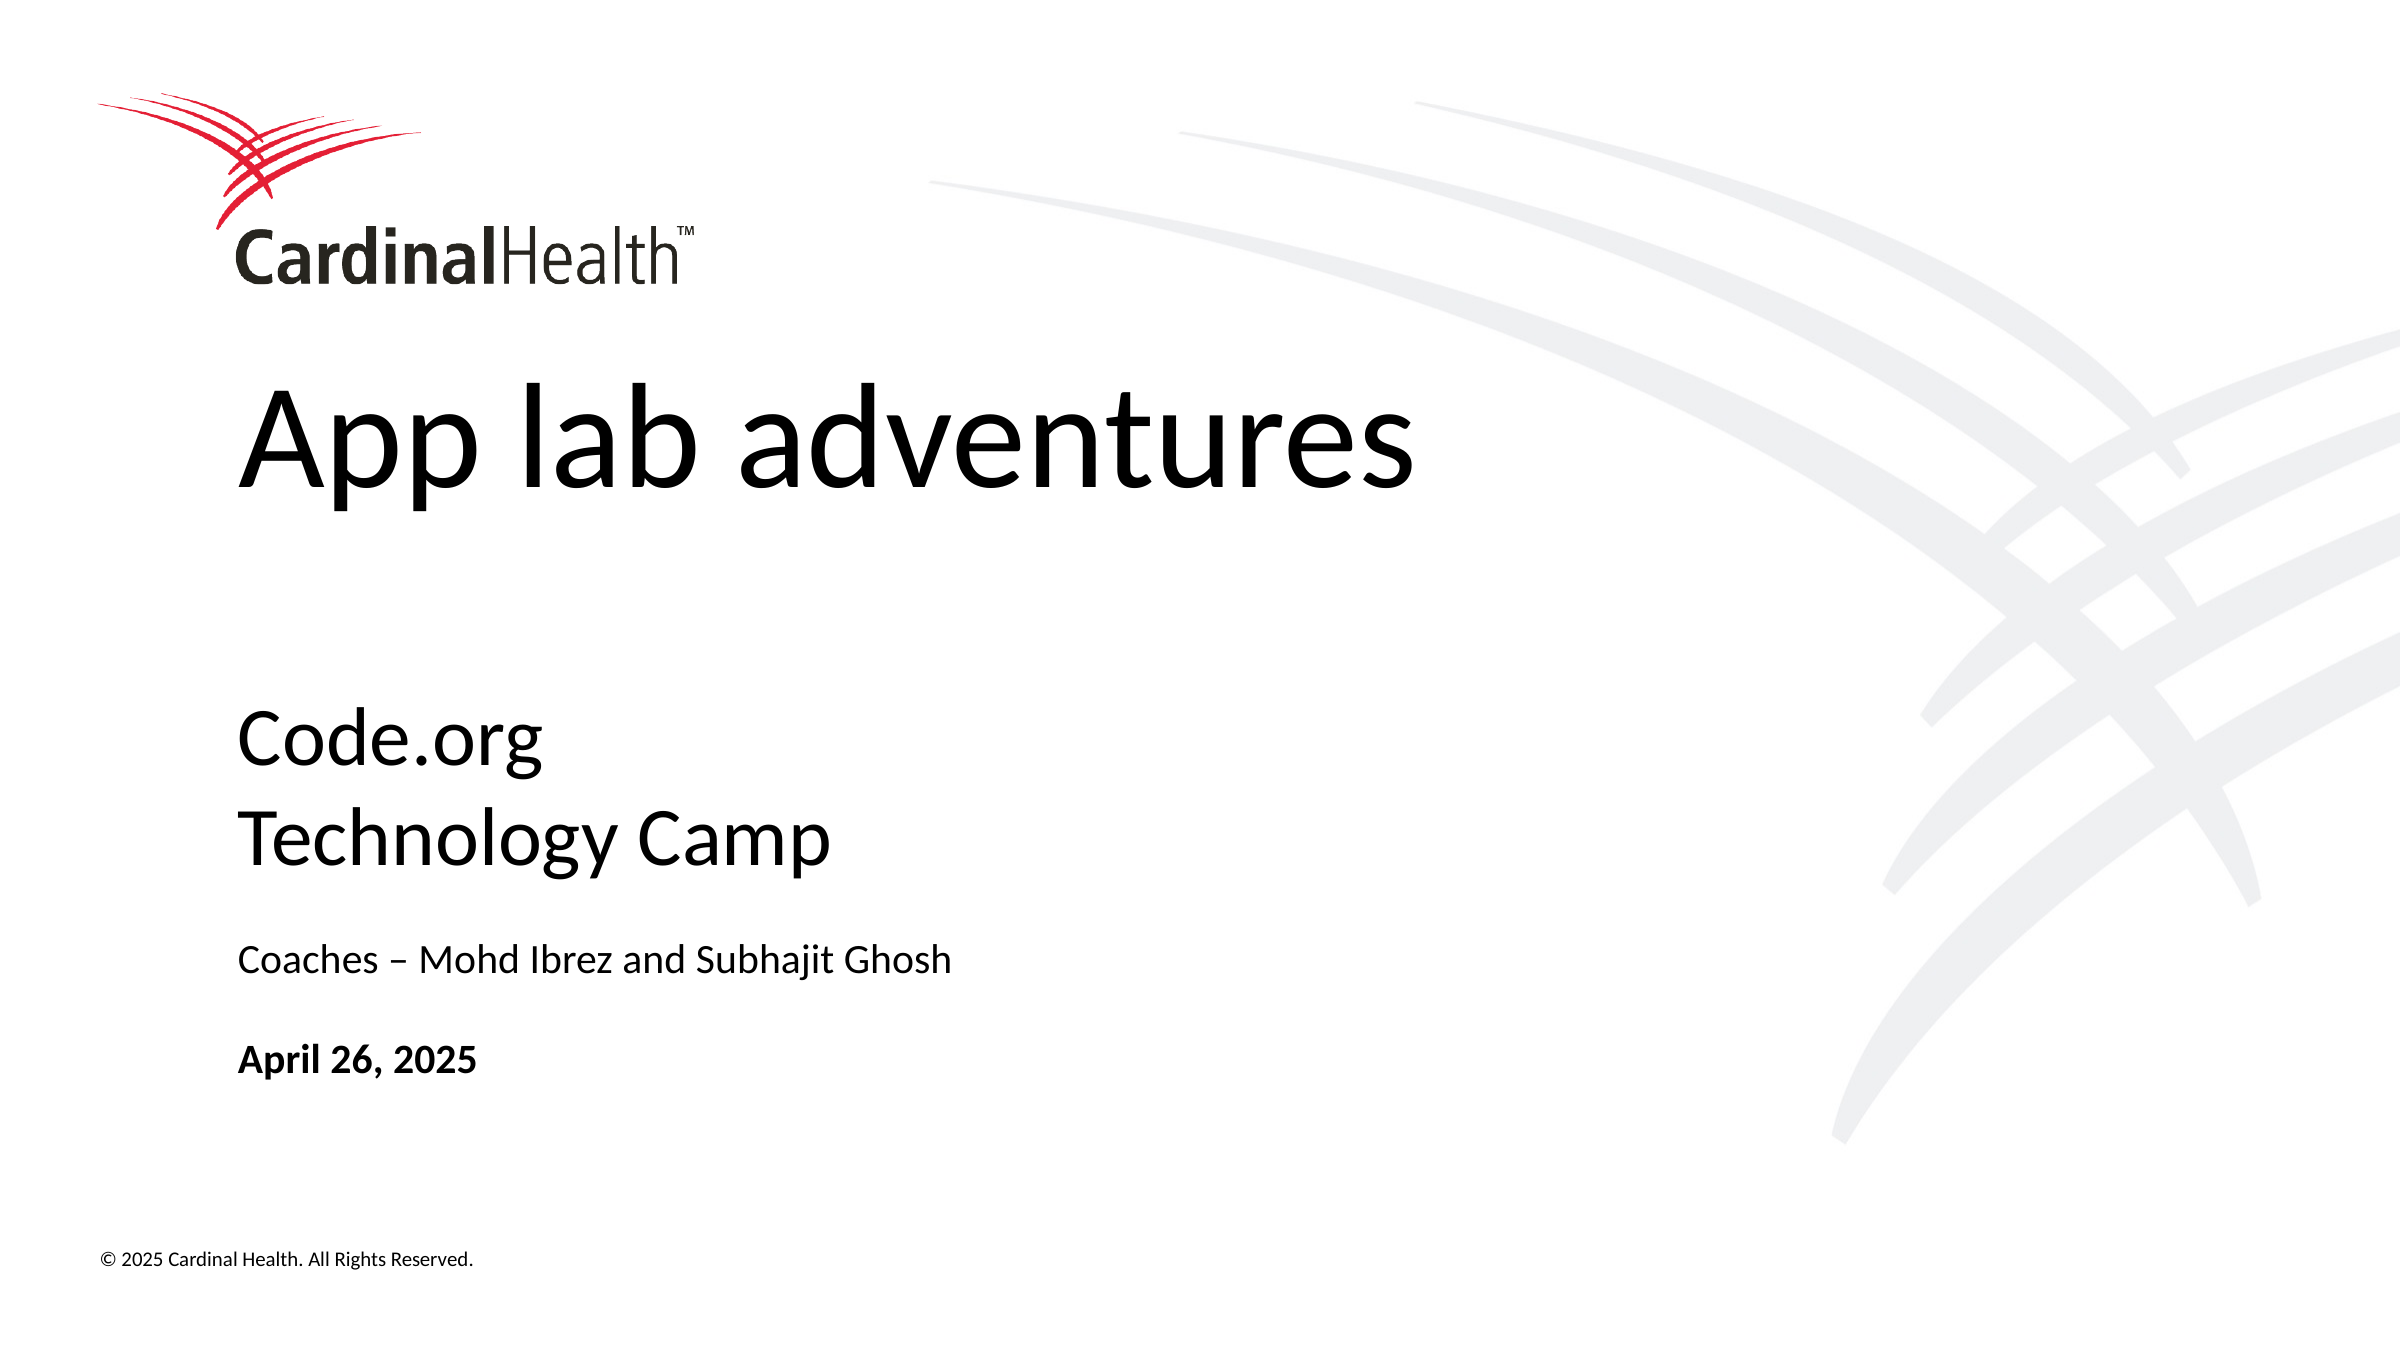

App lab adventures
Code.org
Technology Camp

Coaches – Mohd Ibrez and Subhajit Ghosh

April 26, 2025